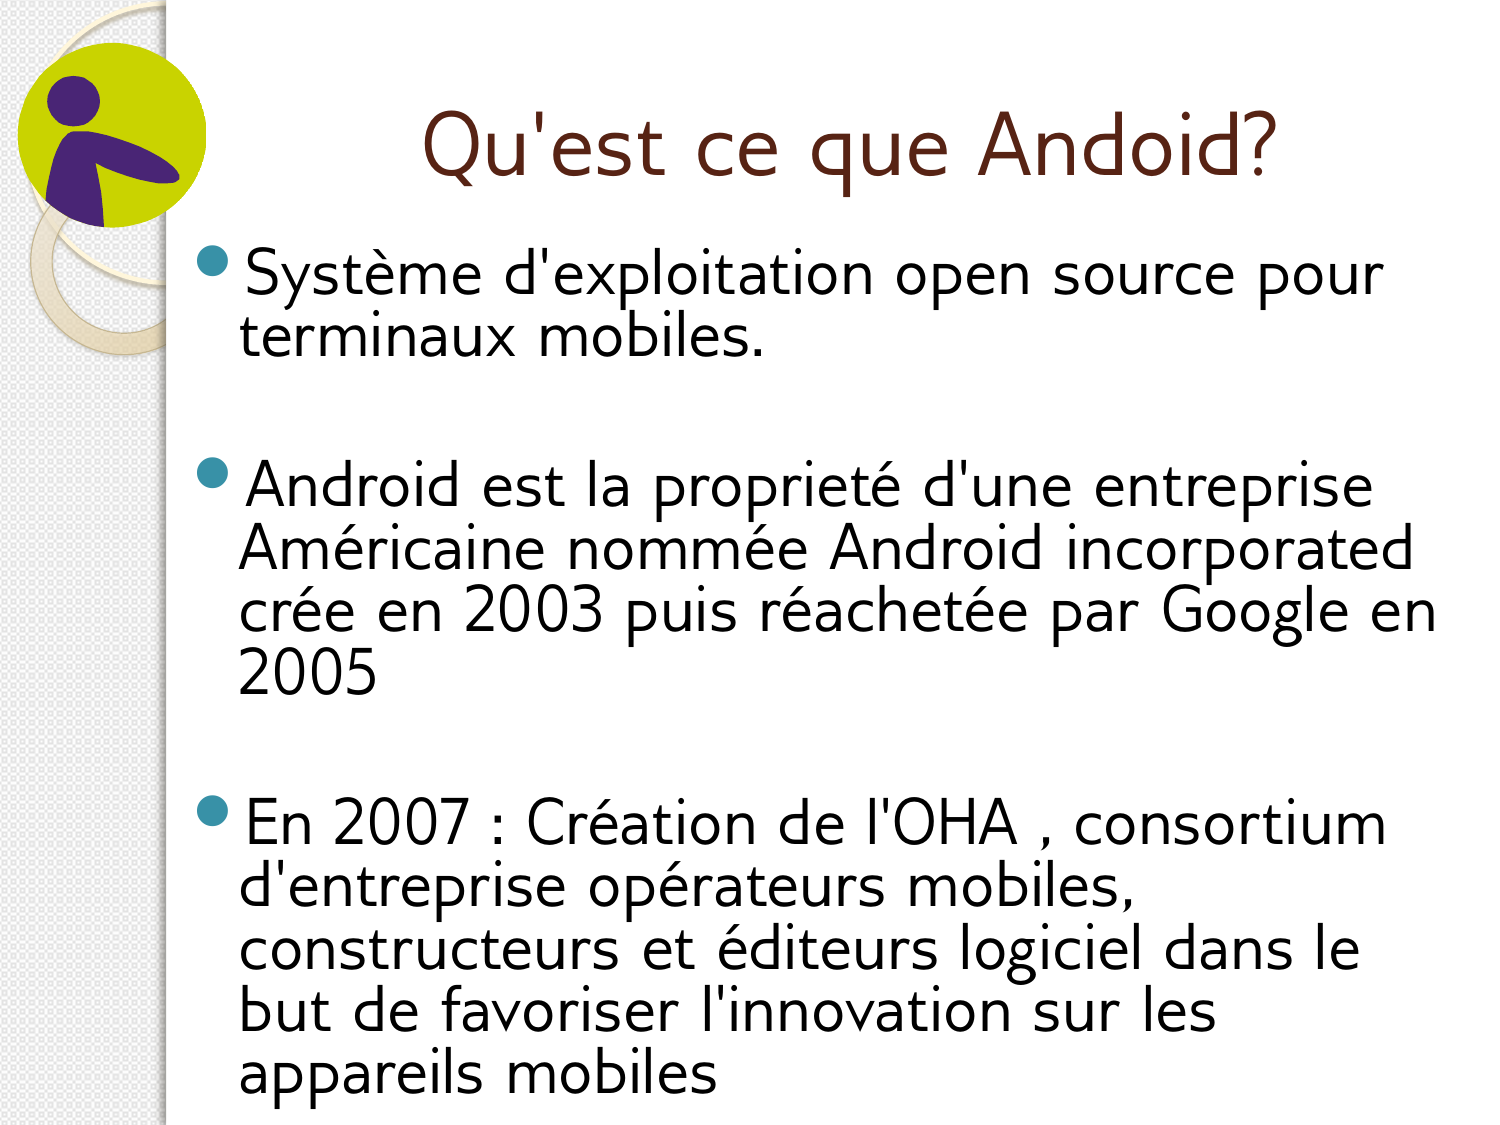

# Qu'est ce que Andoid?
Système d'exploitation open source pour terminaux mobiles.

Android est la proprieté d'une entreprise Américaine nommée Android incorporated crée en 2003 puis réachetée par Google en 2005

En 2007 : Création de l'OHA , consortium d'entreprise opérateurs mobiles, constructeurs et éditeurs logiciel dans le but de favoriser l'innovation sur les appareils mobiles